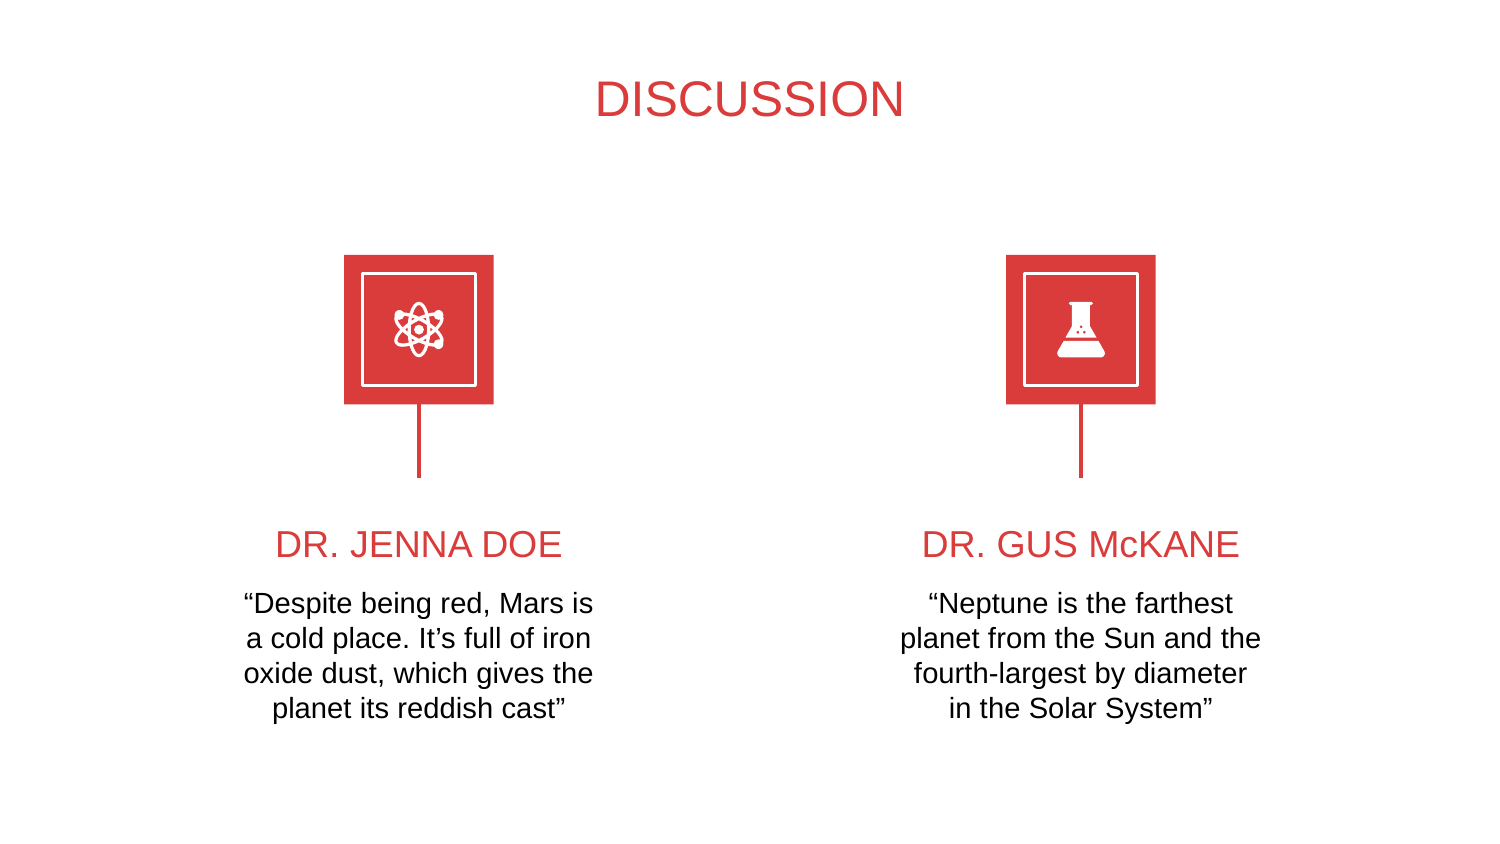

# DISCUSSION

DR. JENNA DOE
DR. GUS McKANE
“Despite being red, Mars is a cold place. It’s full of iron oxide dust, which gives the planet its reddish cast”
“Neptune is the farthest planet from the Sun and the fourth-largest by diameter in the Solar System”